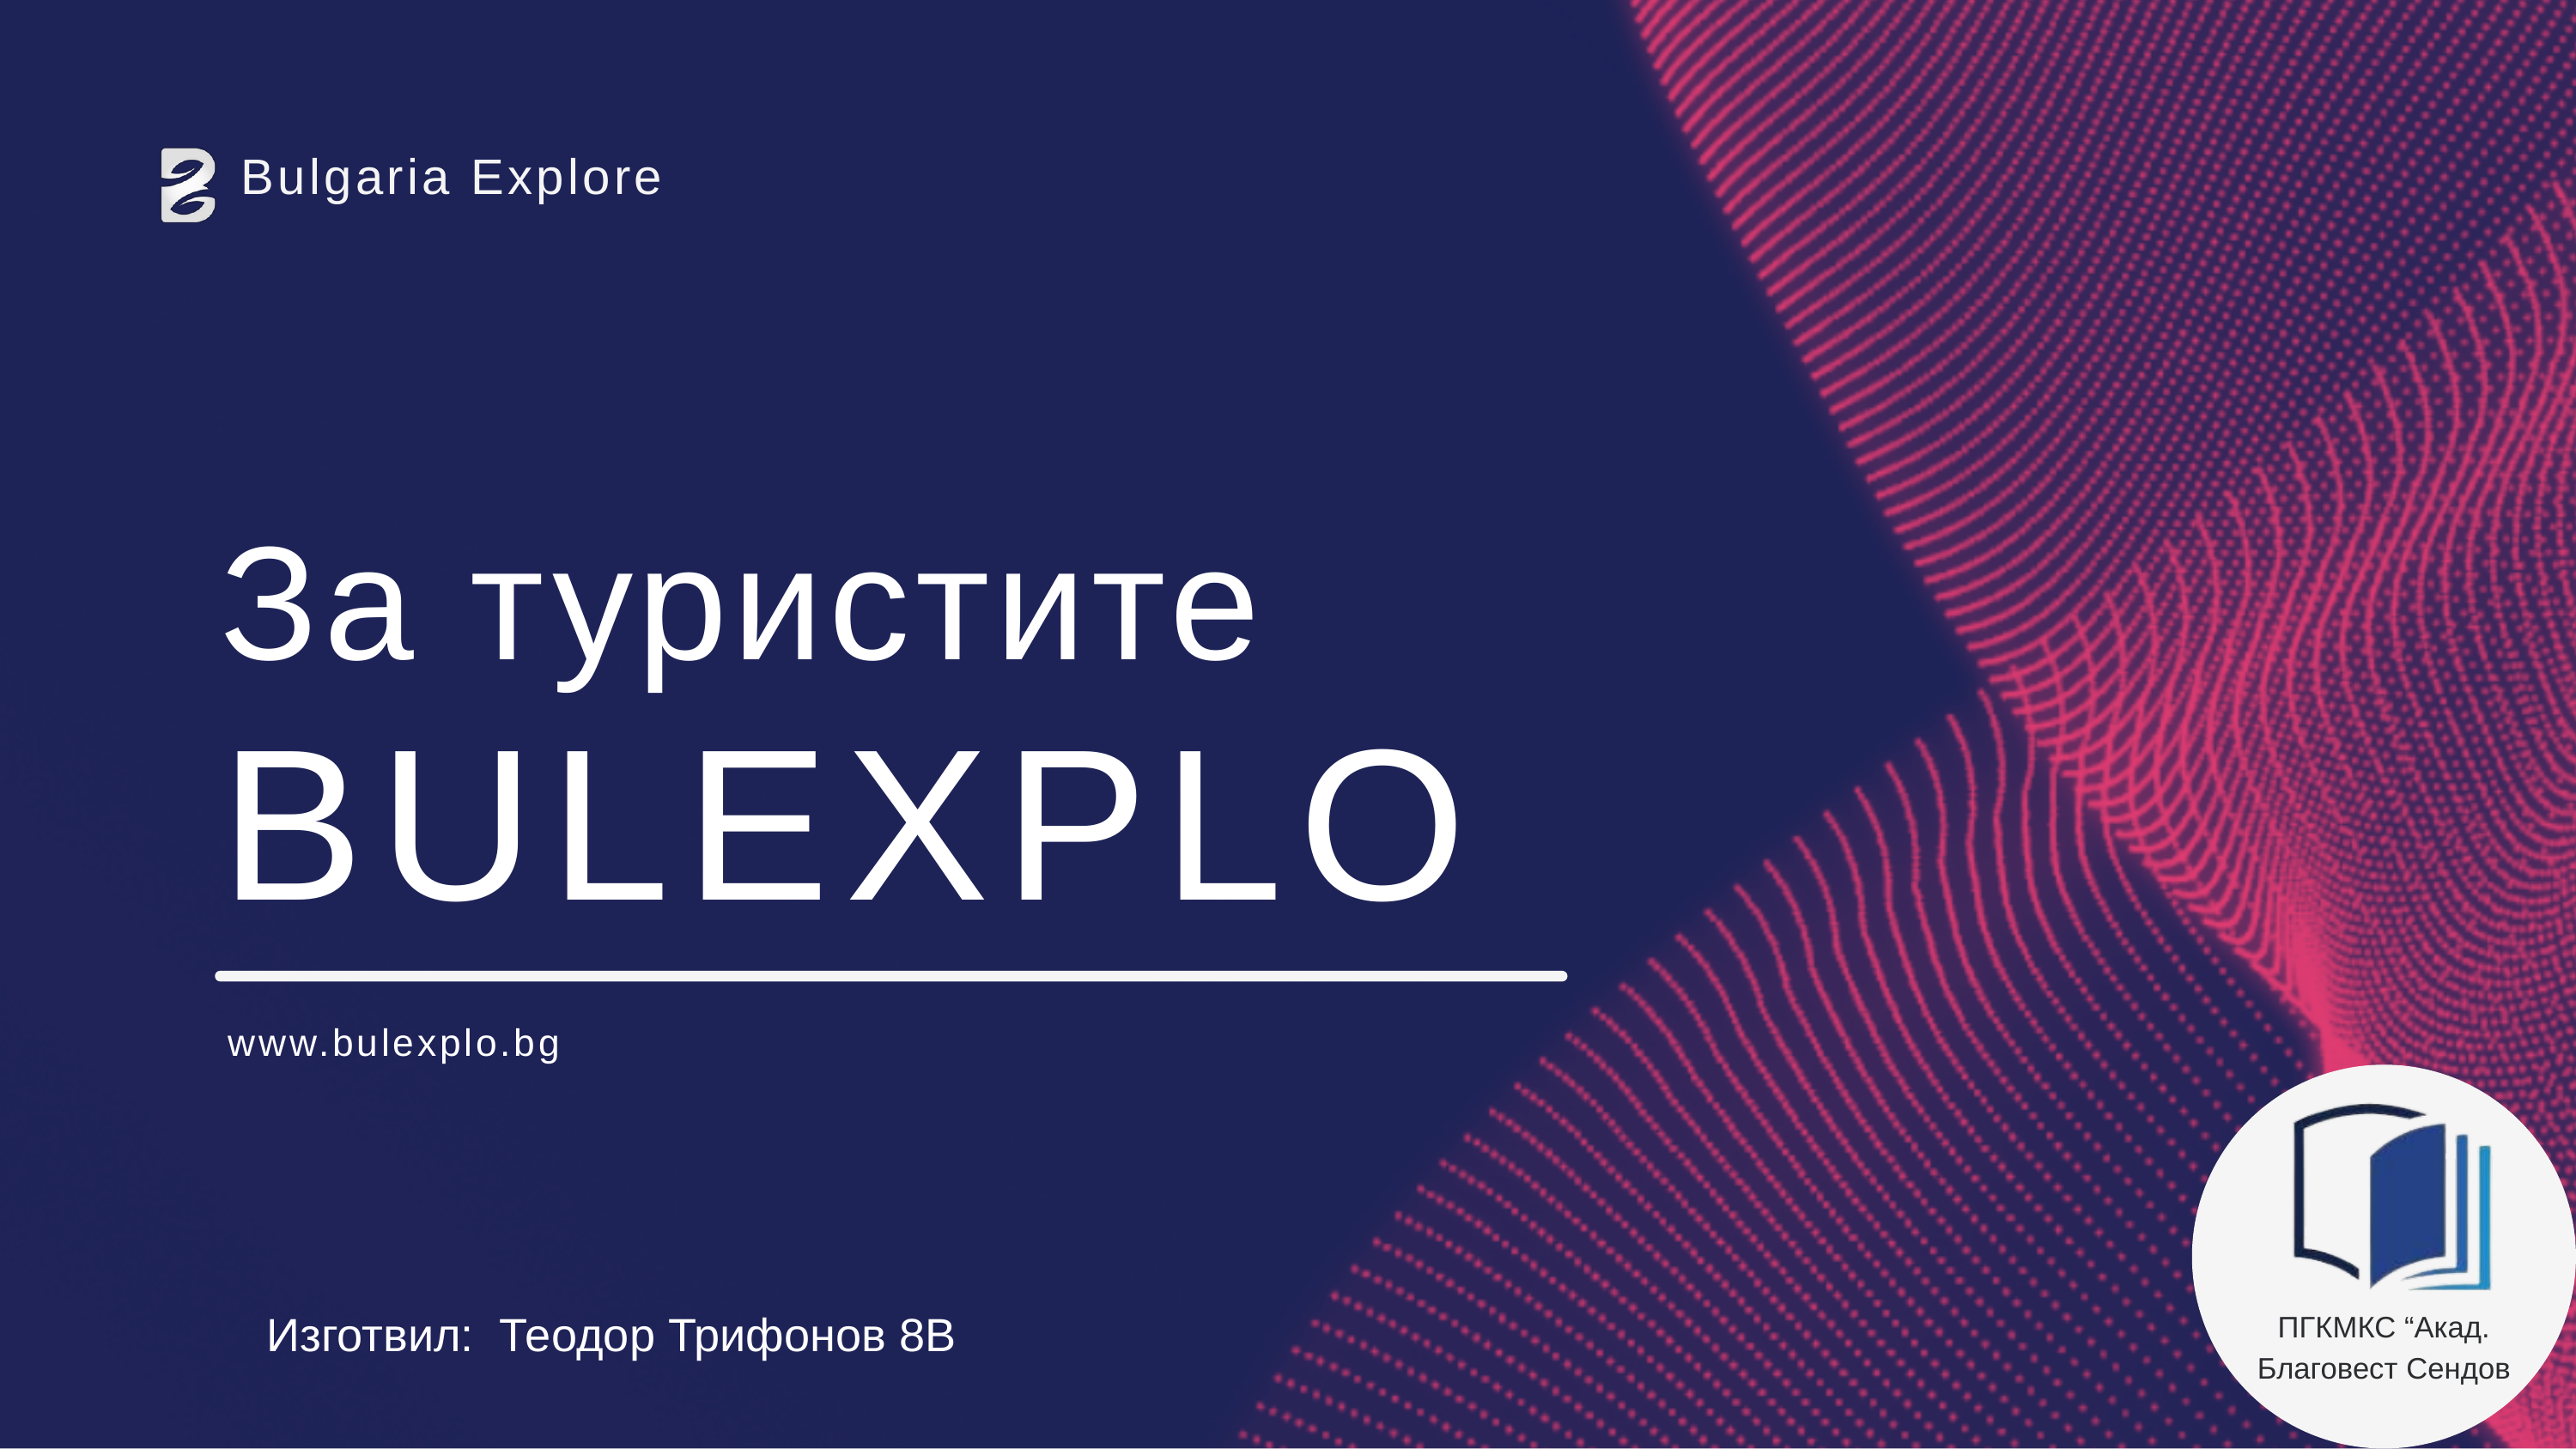

Bulgaria Explore
За туристите
BULEXPLO

www.bulexplo.bg

ПГКМКС “Акад. Благовест Сендов
Изготвил:  Теодор Трифонов 8В